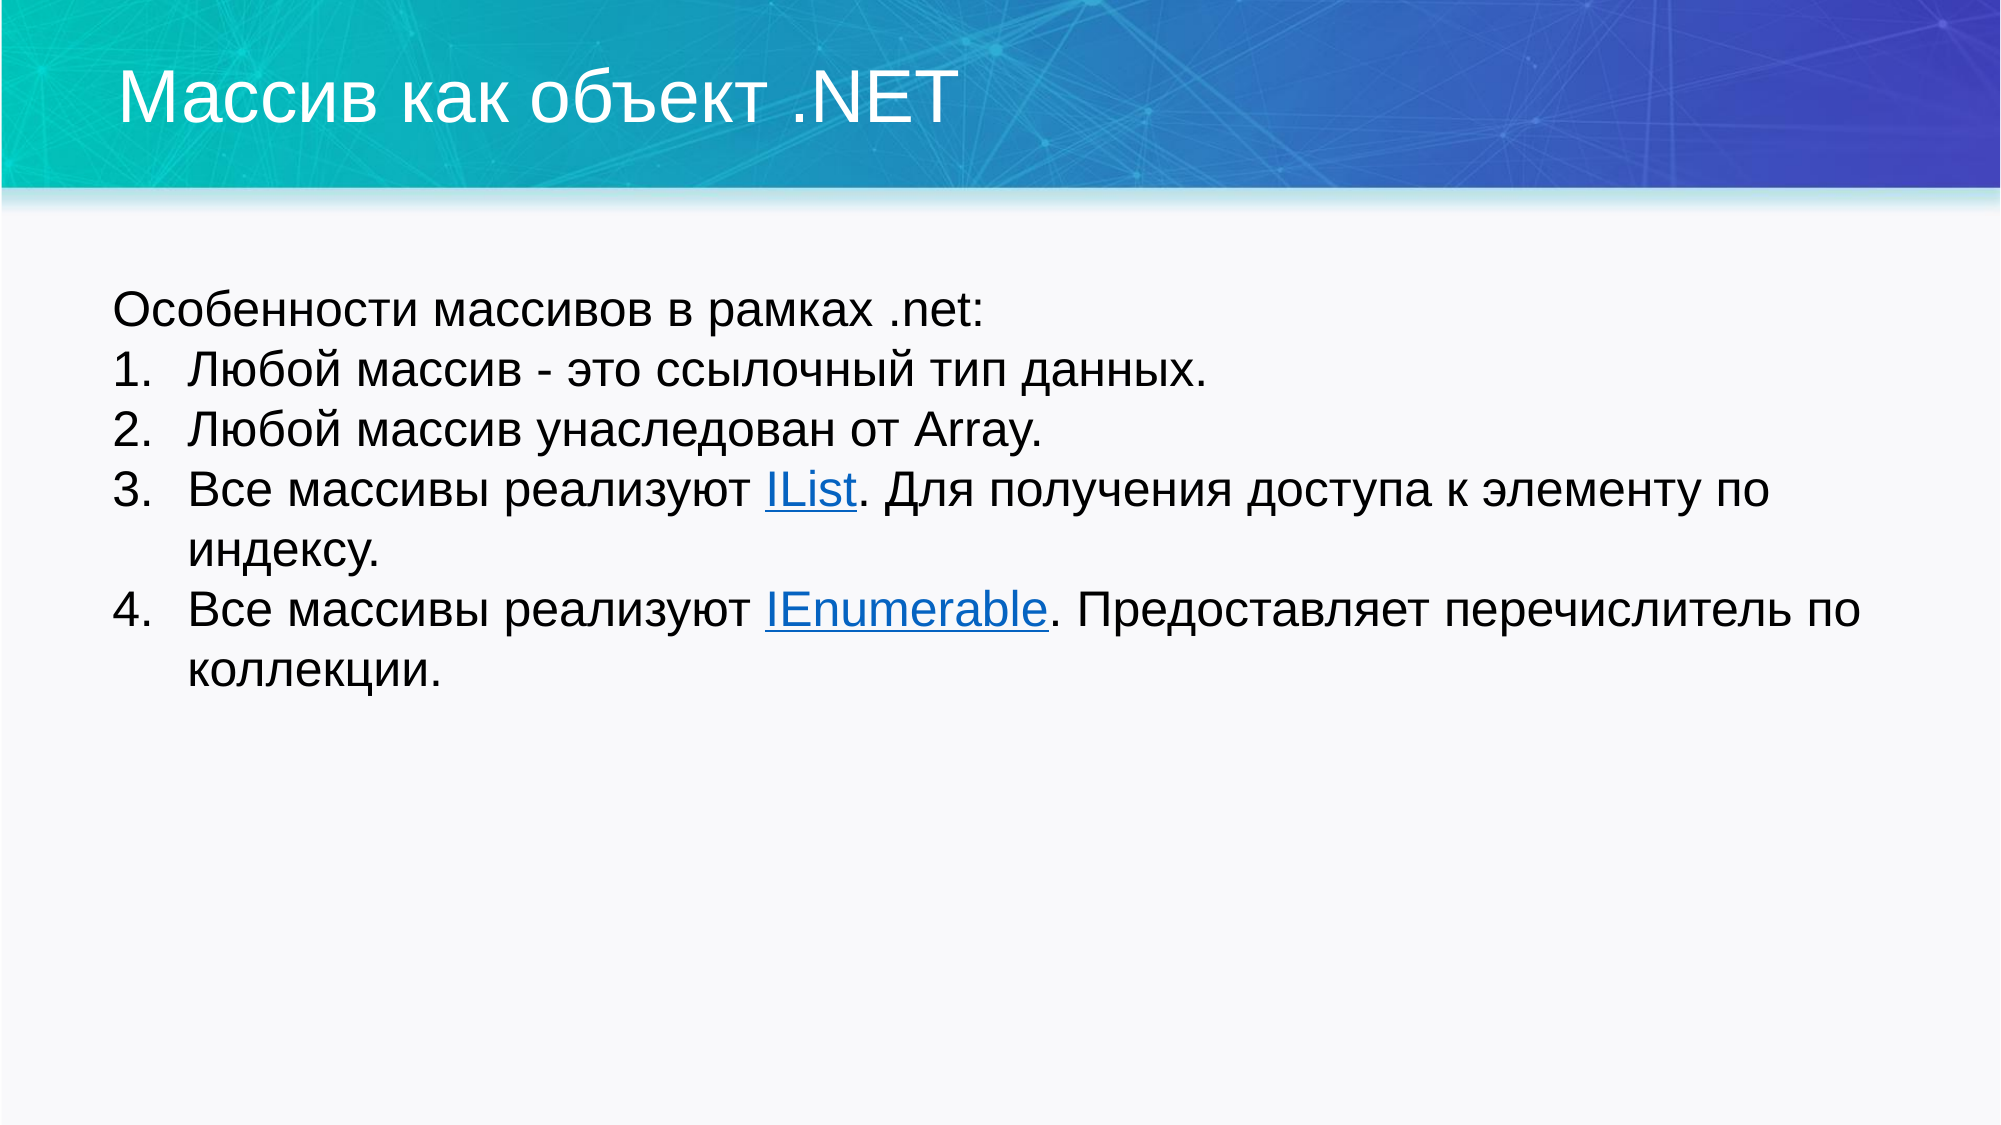

Массив как объект .NET
Особенности массивов в рамках .net:
Любой массив - это ссылочный тип данных.
Любой массив унаследован от Array.
Все массивы реализуют IList. Для получения доступа к элементу по индексу.
Все массивы реализуют IEnumerable. Предоставляет перечислитель по коллекции.